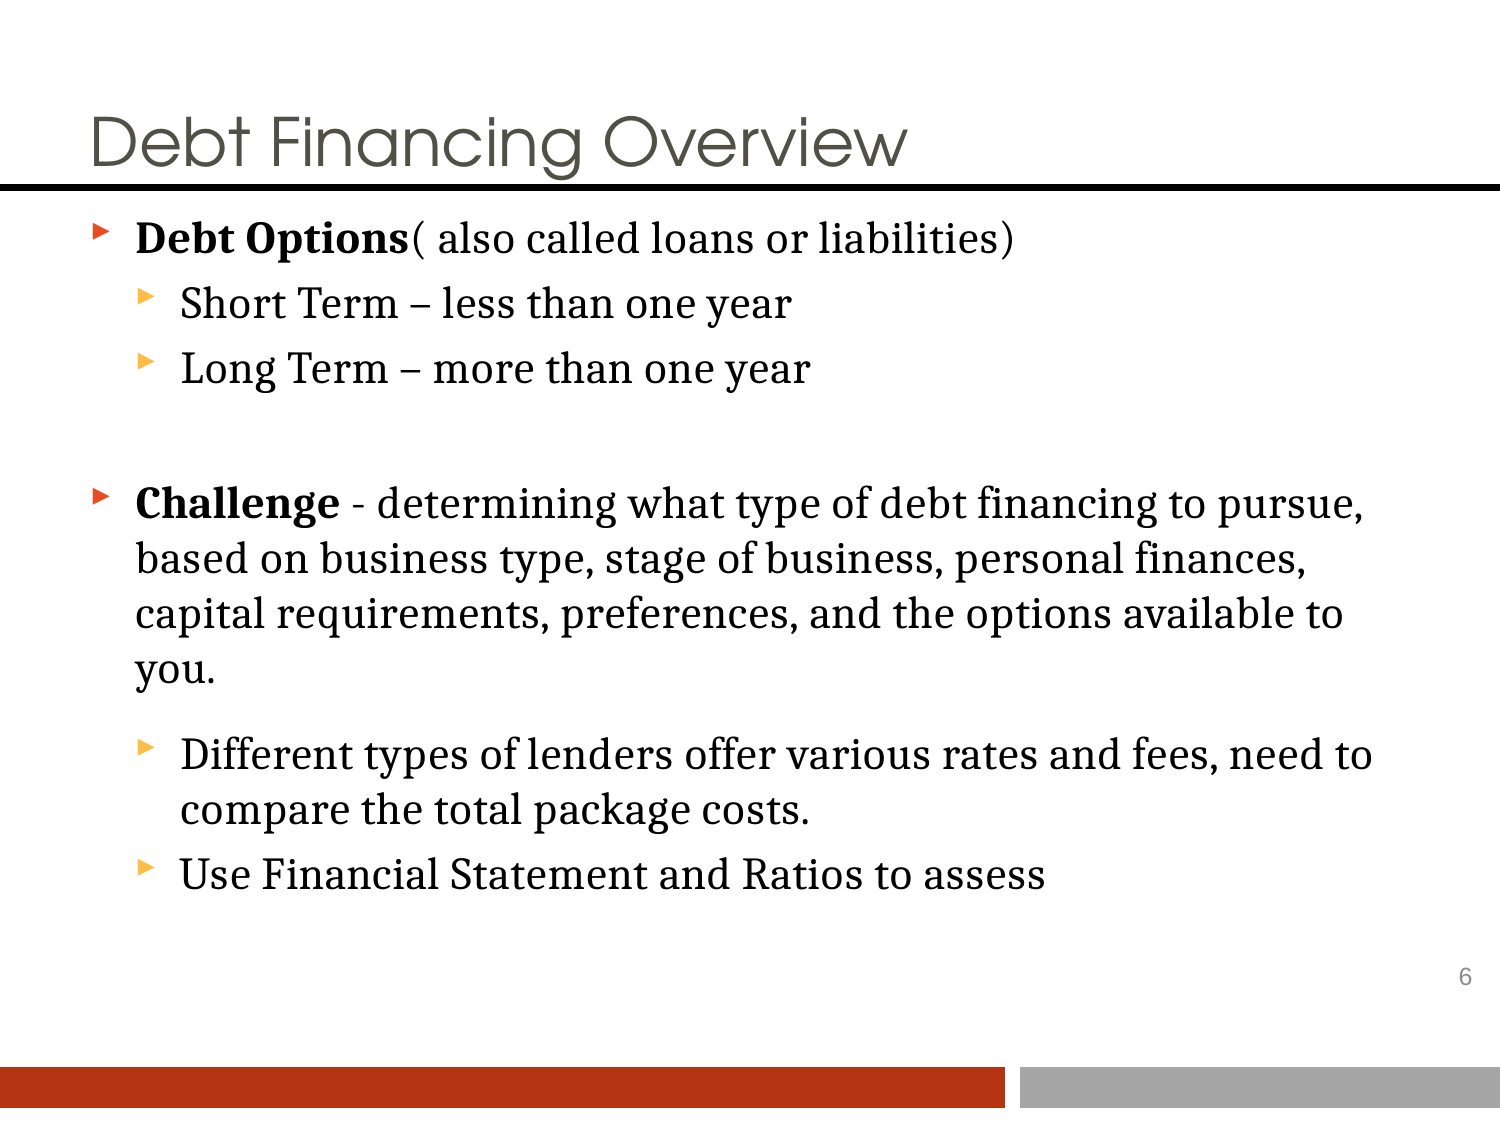

# Debt Financing Overview
Debt Options( also called loans or liabilities)
Short Term – less than one year
Long Term – more than one year

Challenge - determining what type of debt financing to pursue, based on business type, stage of business, personal finances, capital requirements, preferences, and the options available to you.

Different types of lenders offer various rates and fees, need to compare the total package costs.
Use Financial Statement and Ratios to assess

6